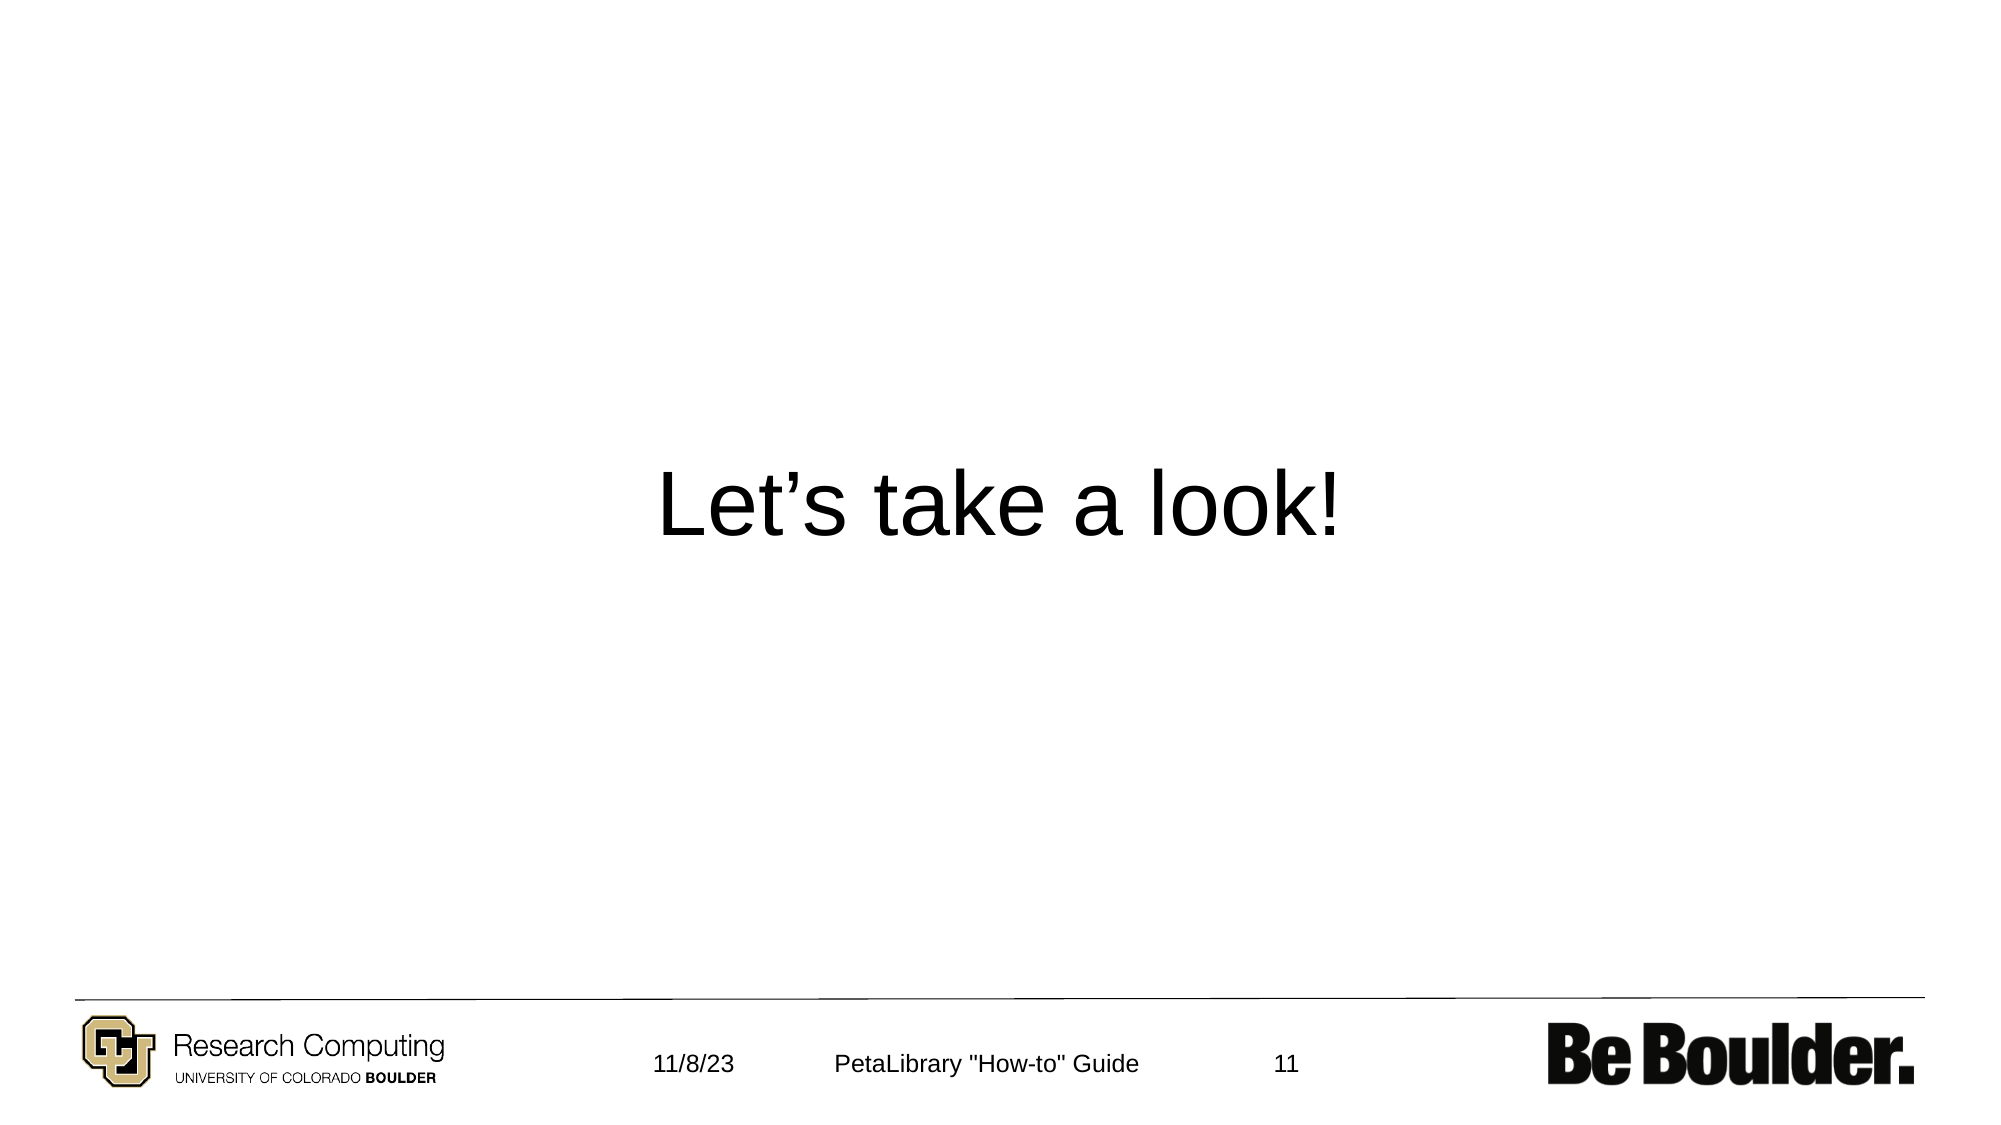

Let’s take a look!
11/8/23
11
PetaLibrary "How-to" Guide